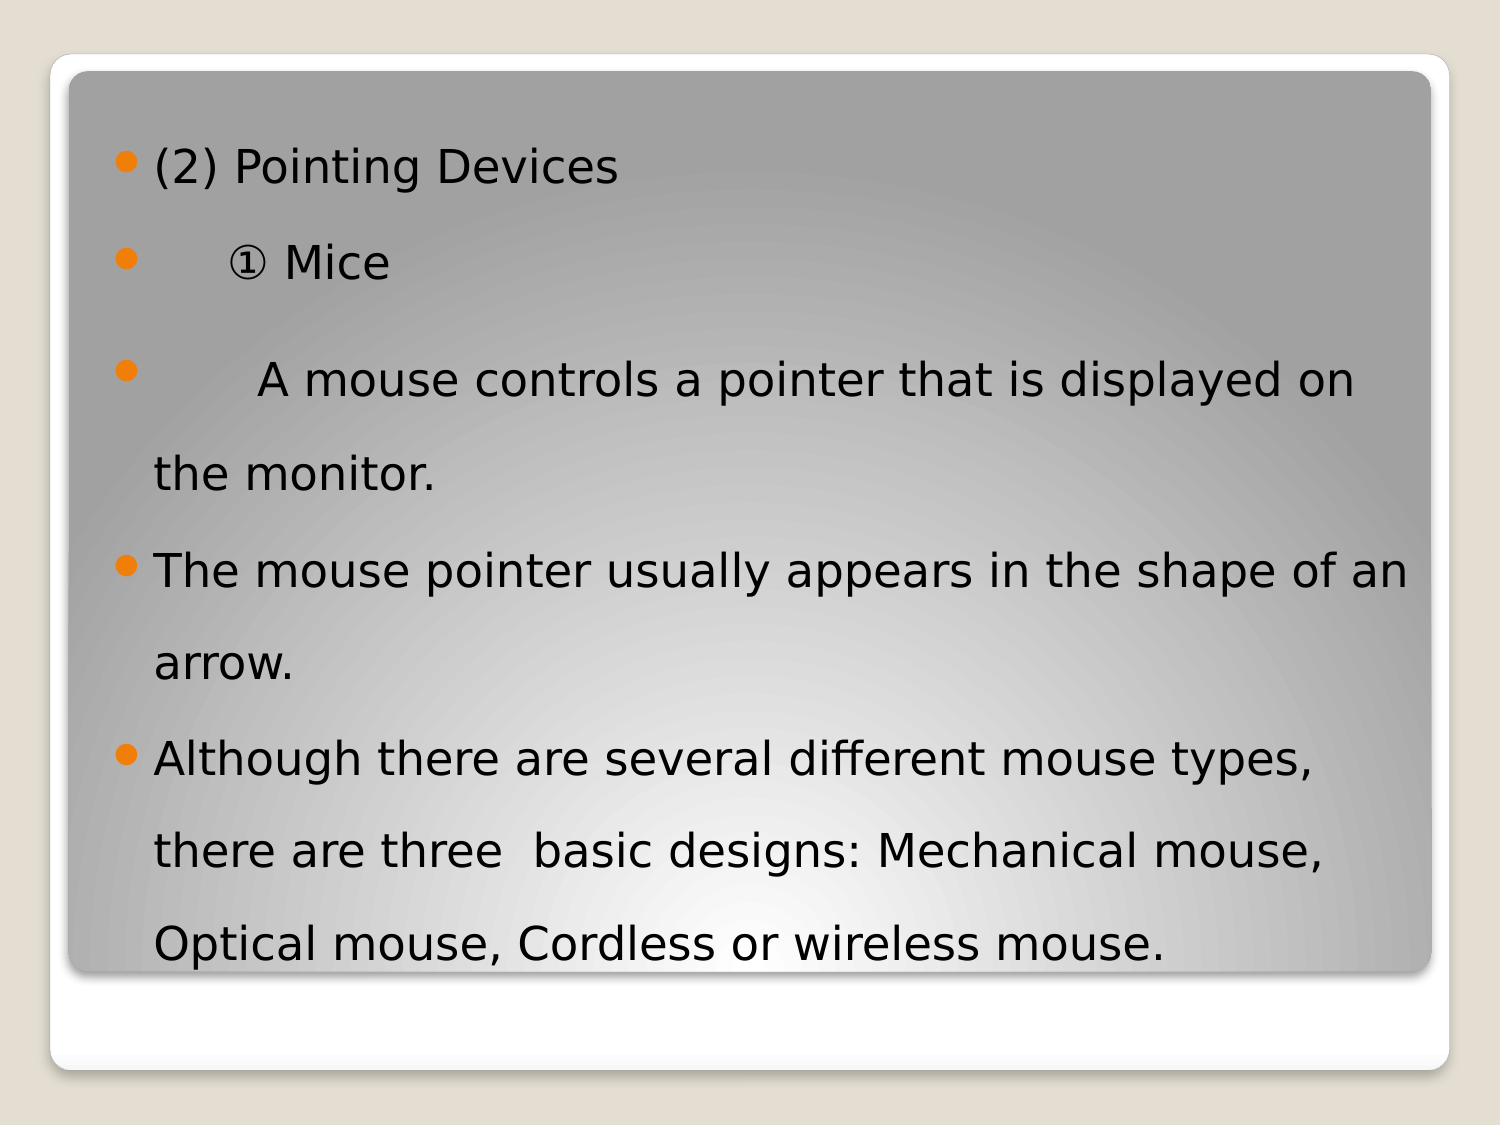

(2) Pointing Devices
     ① Mice
　　A mouse controls a pointer that is displayed on the monitor.
The mouse pointer usually appears in the shape of an arrow.
Although there are several different mouse types, there are three  basic designs: Mechanical mouse, Optical mouse, Cordless or wireless mouse.